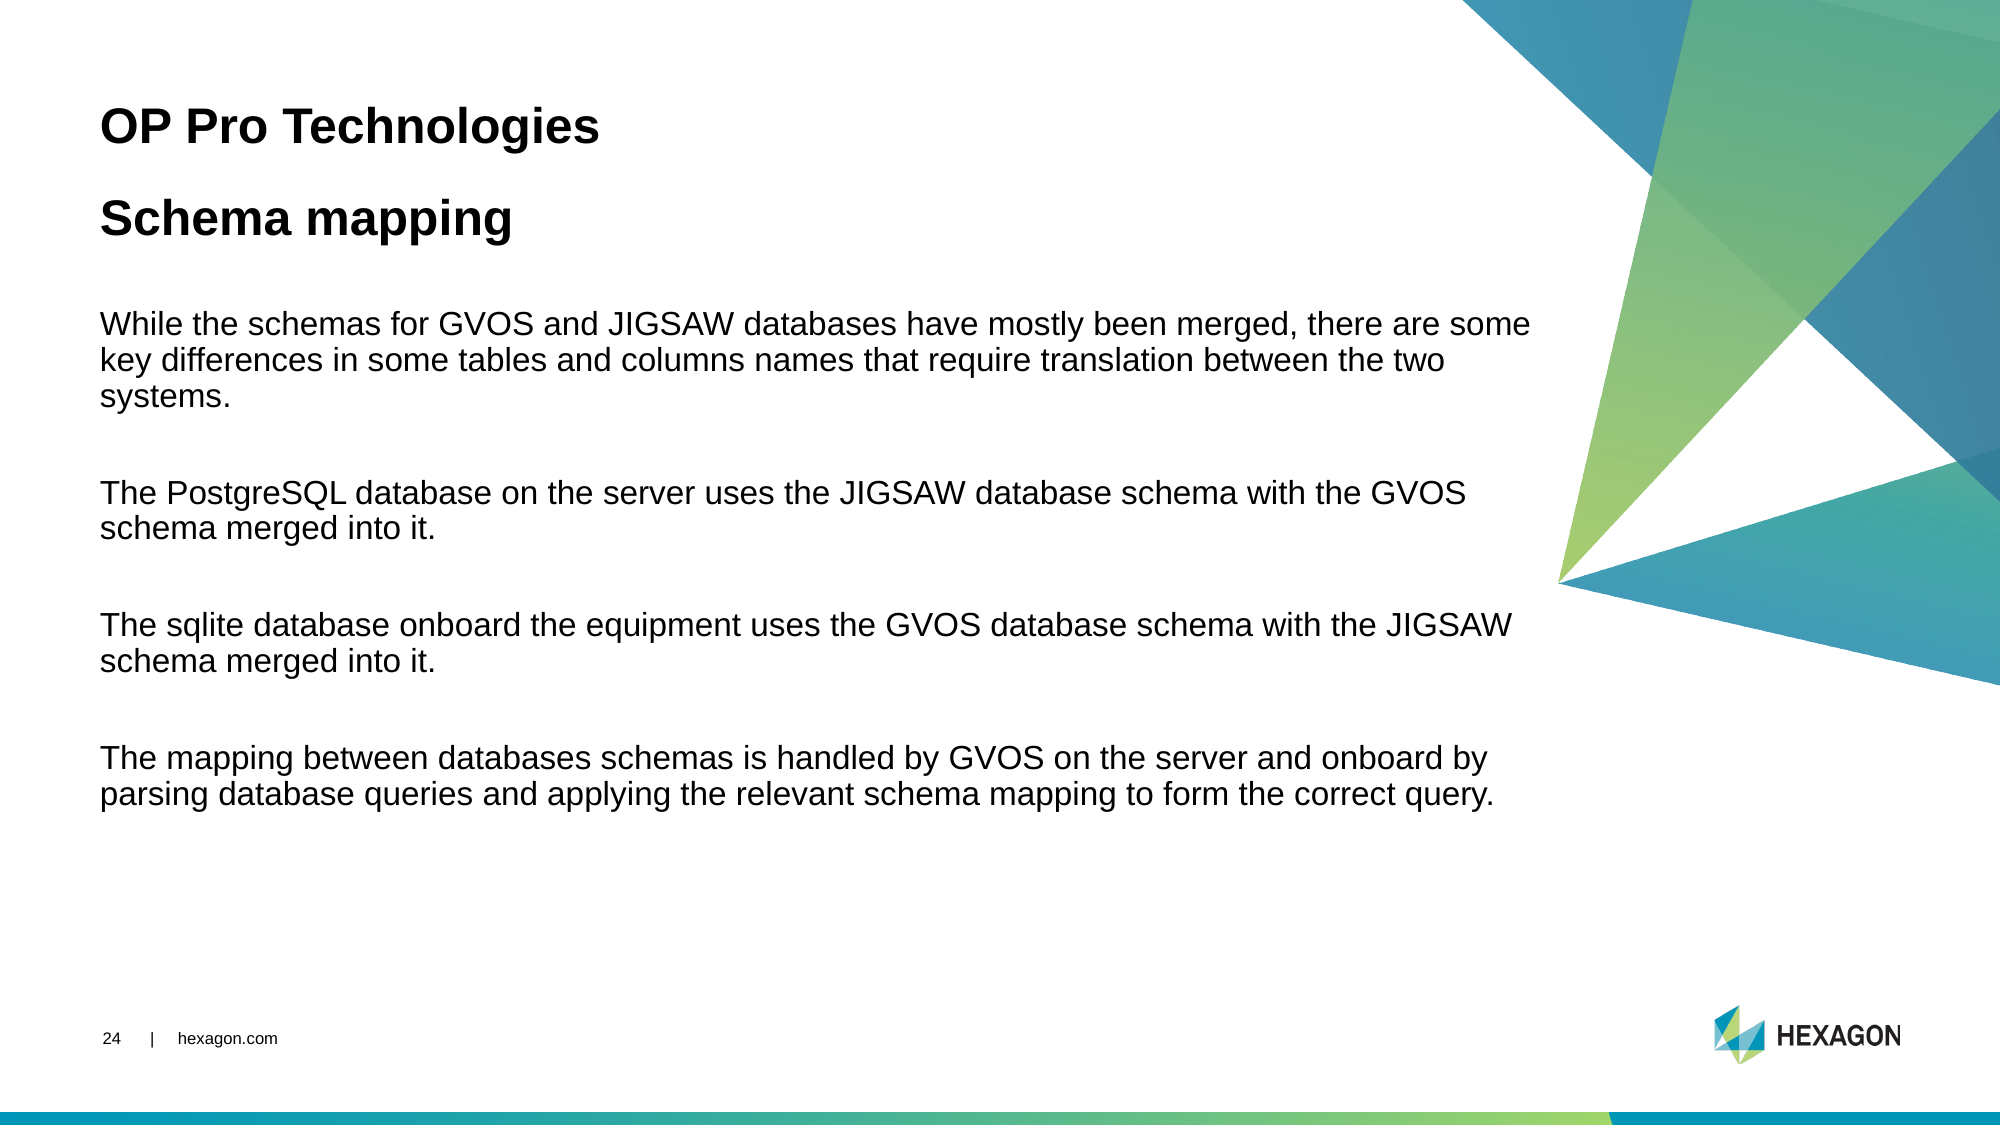

OP Pro Technologies
Schema mapping

While the schemas for GVOS and JIGSAW databases have mostly been merged, there are some key differences in some tables and columns names that require translation between the two systems.

The PostgreSQL database on the server uses the JIGSAW database schema with the GVOS schema merged into it.

The sqlite database onboard the equipment uses the GVOS database schema with the JIGSAW schema merged into it.

The mapping between databases schemas is handled by GVOS on the server and onboard by parsing database queries and applying the relevant schema mapping to form the correct query.